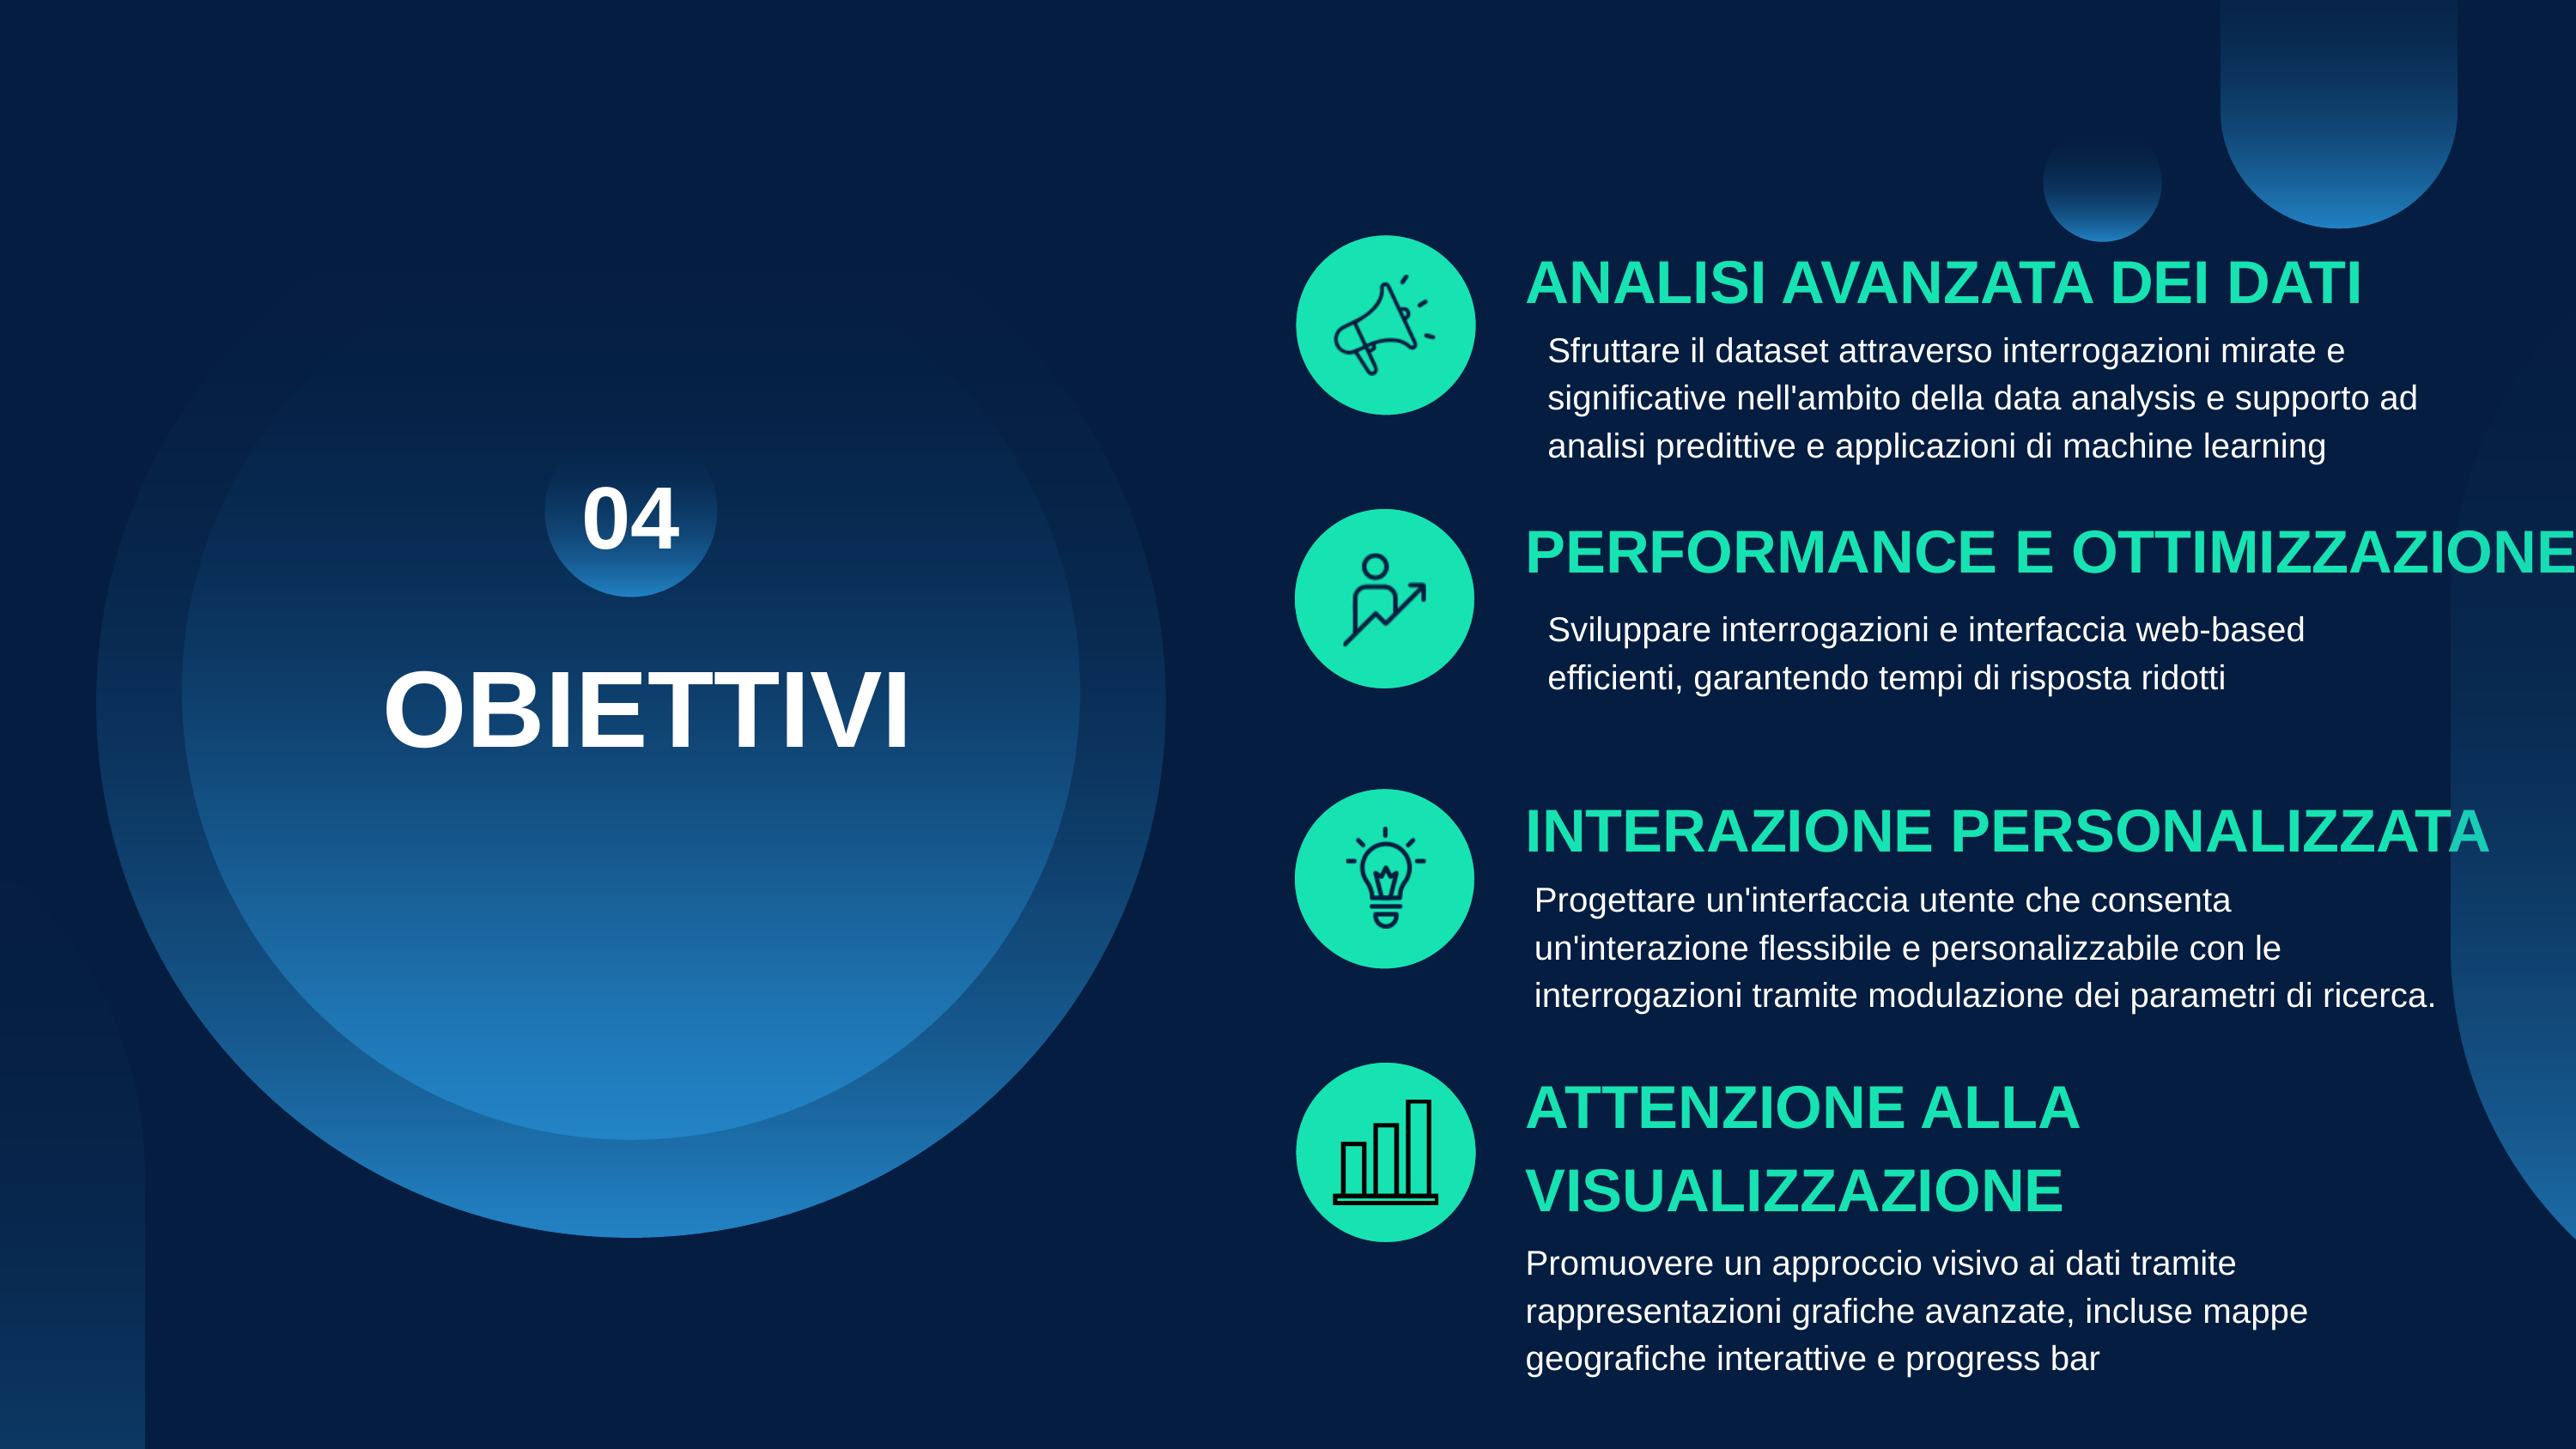

ANALISI AVANZATA DEI DATI

Sfruttare il dataset attraverso interrogazioni mirate e significative nell'ambito della data analysis e supporto ad analisi predittive e applicazioni di machine learning

04
PERFORMANCE E OTTIMIZZAZIONE

Sviluppare interrogazioni e interfaccia web-based efficienti, garantendo tempi di risposta ridotti
OBIETTIVI

INTERAZIONE PERSONALIZZATA

Progettare un'interfaccia utente che consenta un'interazione flessibile e personalizzabile con le interrogazioni tramite modulazione dei parametri di ricerca.

ATTENZIONE ALLA VISUALIZZAZIONE

Promuovere un approccio visivo ai dati tramite rappresentazioni grafiche avanzate, incluse mappe geografiche interattive e progress bar